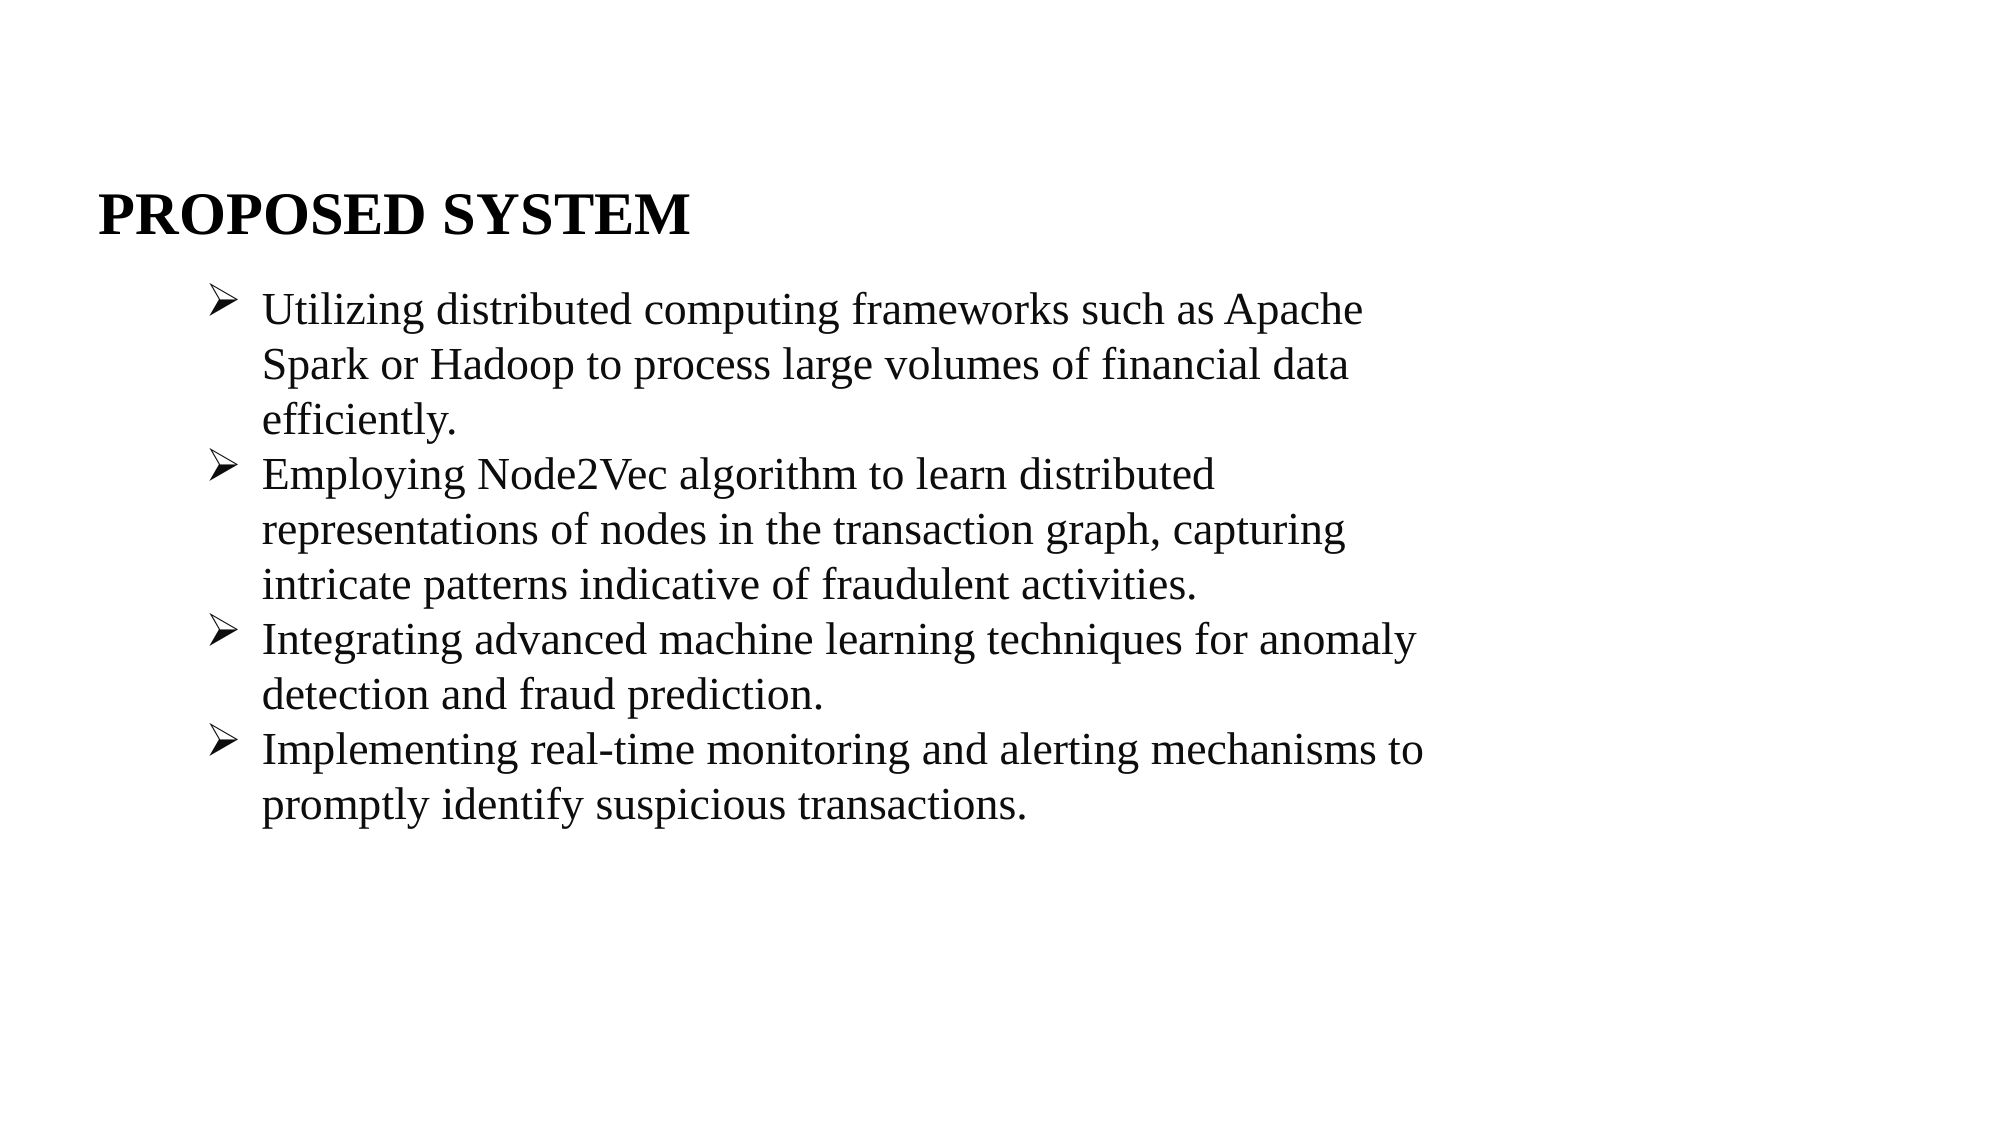

PROPOSED SYSTEM
Utilizing distributed computing frameworks such as Apache Spark or Hadoop to process large volumes of financial data efficiently.
Employing Node2Vec algorithm to learn distributed representations of nodes in the transaction graph, capturing intricate patterns indicative of fraudulent activities.
Integrating advanced machine learning techniques for anomaly detection and fraud prediction.
Implementing real-time monitoring and alerting mechanisms to promptly identify suspicious transactions.